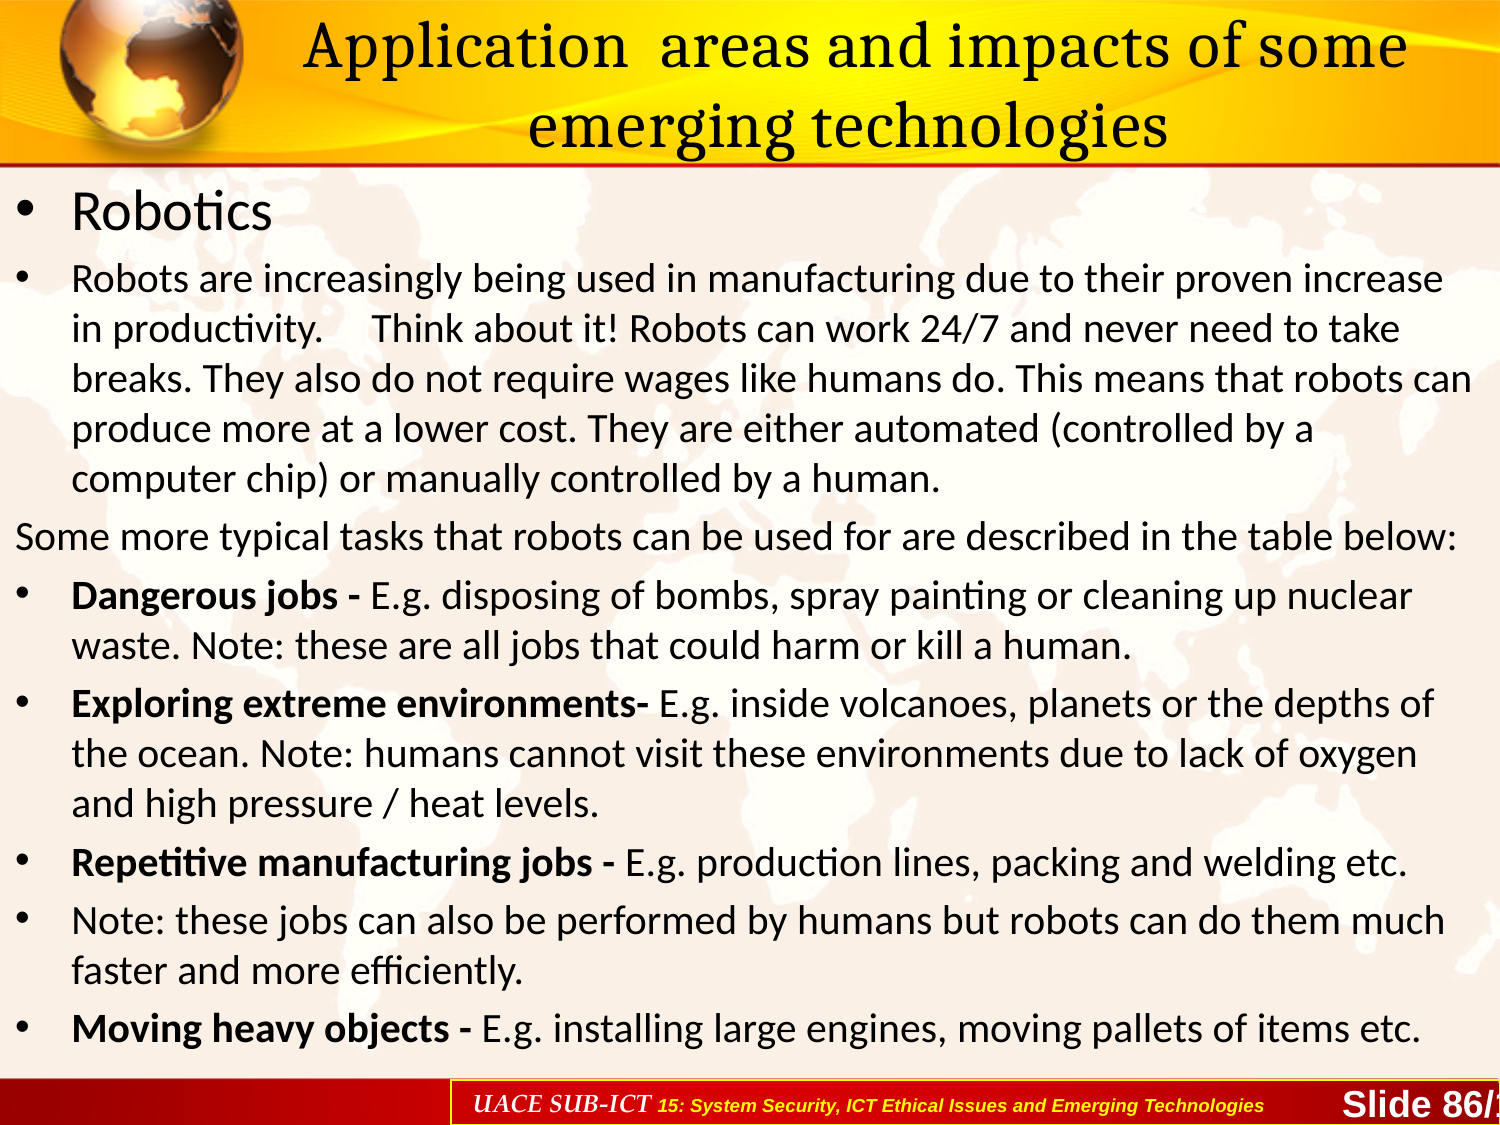

# Application  areas and impacts of some emerging technologies
Robotics
Robots are increasingly being used in manufacturing due to their proven increase in productivity.	Think about it! Robots can work 24/7 and never need to take breaks. They also do not require wages like humans do. This means that robots can produce more at a lower cost. They are either automated (controlled by a computer chip) or manually controlled by a human.
Some more typical tasks that robots can be used for are described in the table below:
Dangerous jobs - E.g. disposing of bombs, spray painting or cleaning up nuclear waste. Note: these are all jobs that could harm or kill a human.
Exploring extreme environments- E.g. inside volcanoes, planets or the depths of the ocean. Note: humans cannot visit these environments due to lack of oxygen and high pressure / heat levels.
Repetitive manufacturing jobs - E.g. production lines, packing and welding etc.
Note: these jobs can also be performed by humans but robots can do them much faster and more efficiently.
Moving heavy objects - E.g. installing large engines, moving pallets of items etc.